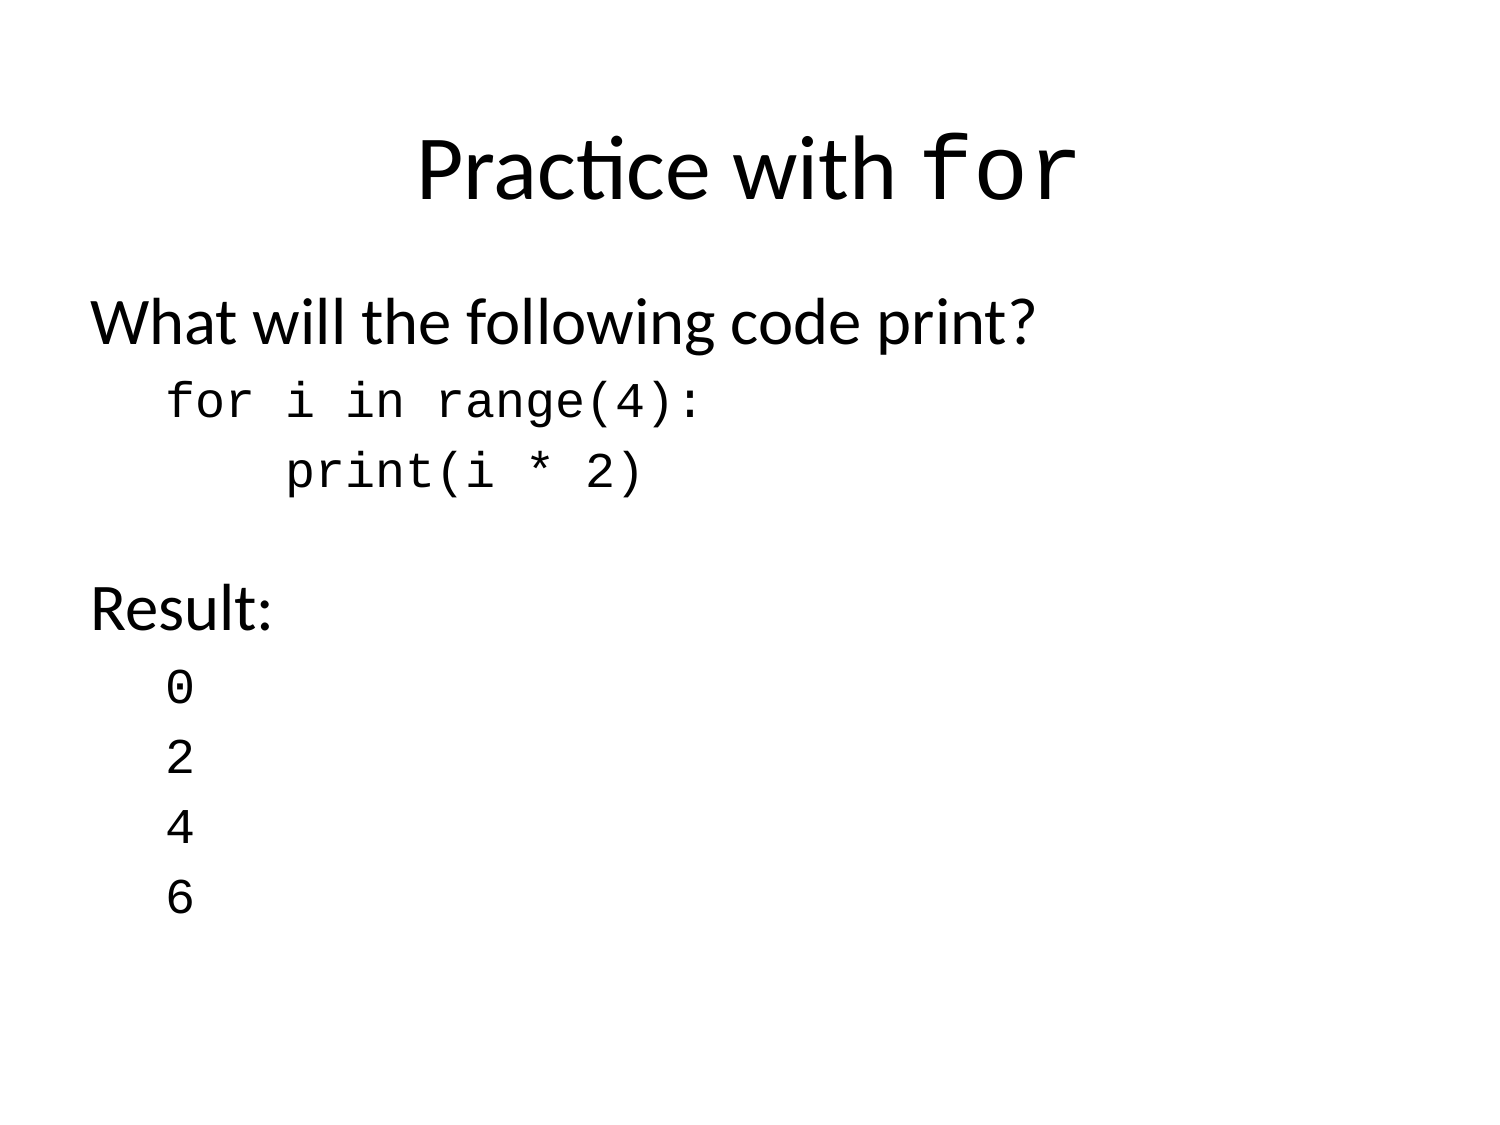

# Practice with for
What will the following code print?
for i in range(4):
    print(i * 2)

Result:
0
2
4
6